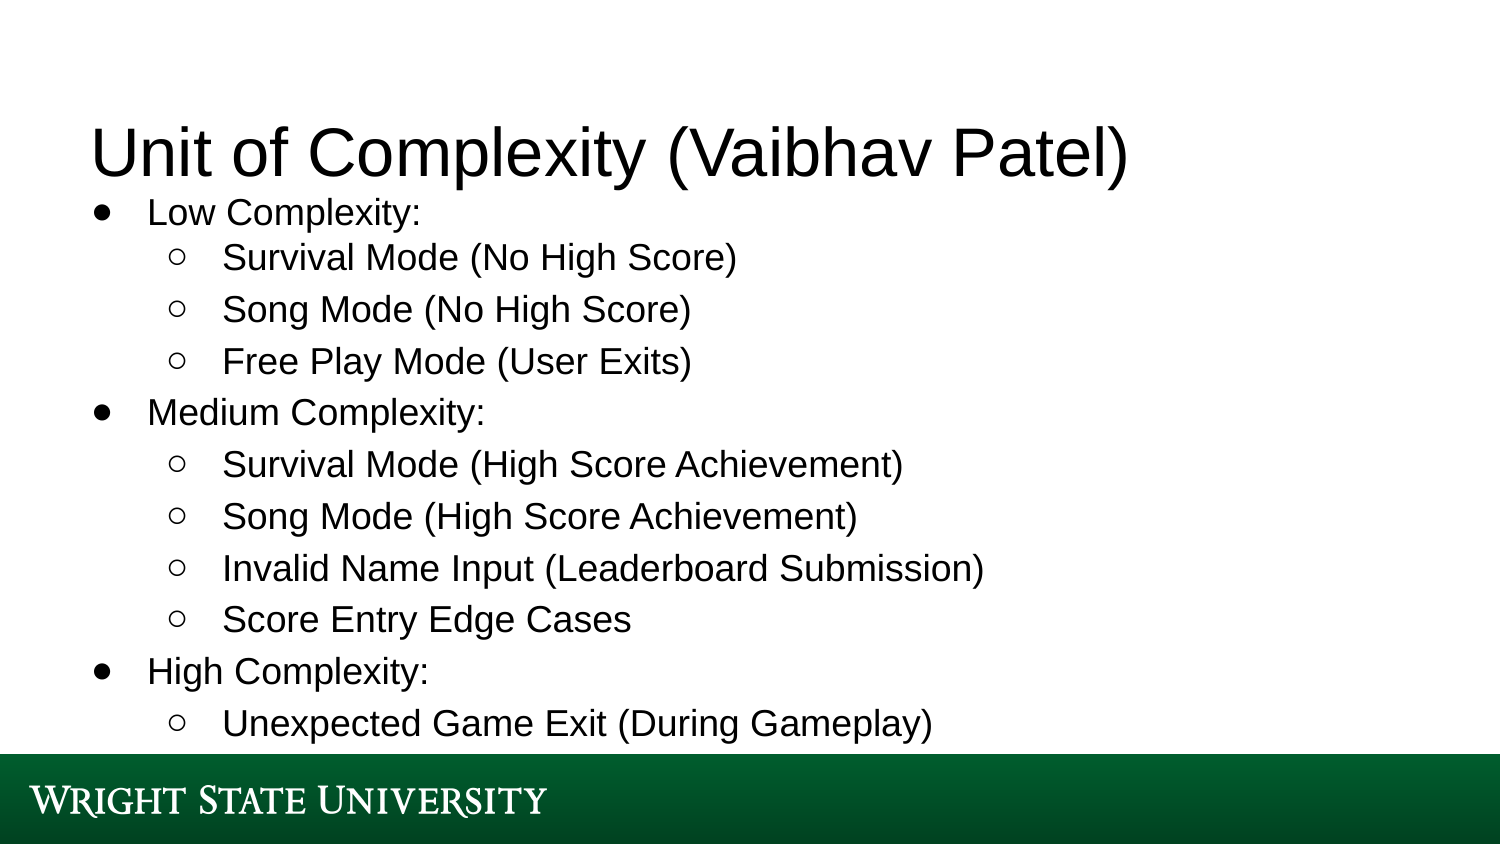

# Unit of Complexity (Vaibhav Patel)
Low Complexity:
Survival Mode (No High Score)
Song Mode (No High Score)
Free Play Mode (User Exits)
Medium Complexity:
Survival Mode (High Score Achievement)
Song Mode (High Score Achievement)
Invalid Name Input (Leaderboard Submission)
Score Entry Edge Cases
High Complexity:
Unexpected Game Exit (During Gameplay)